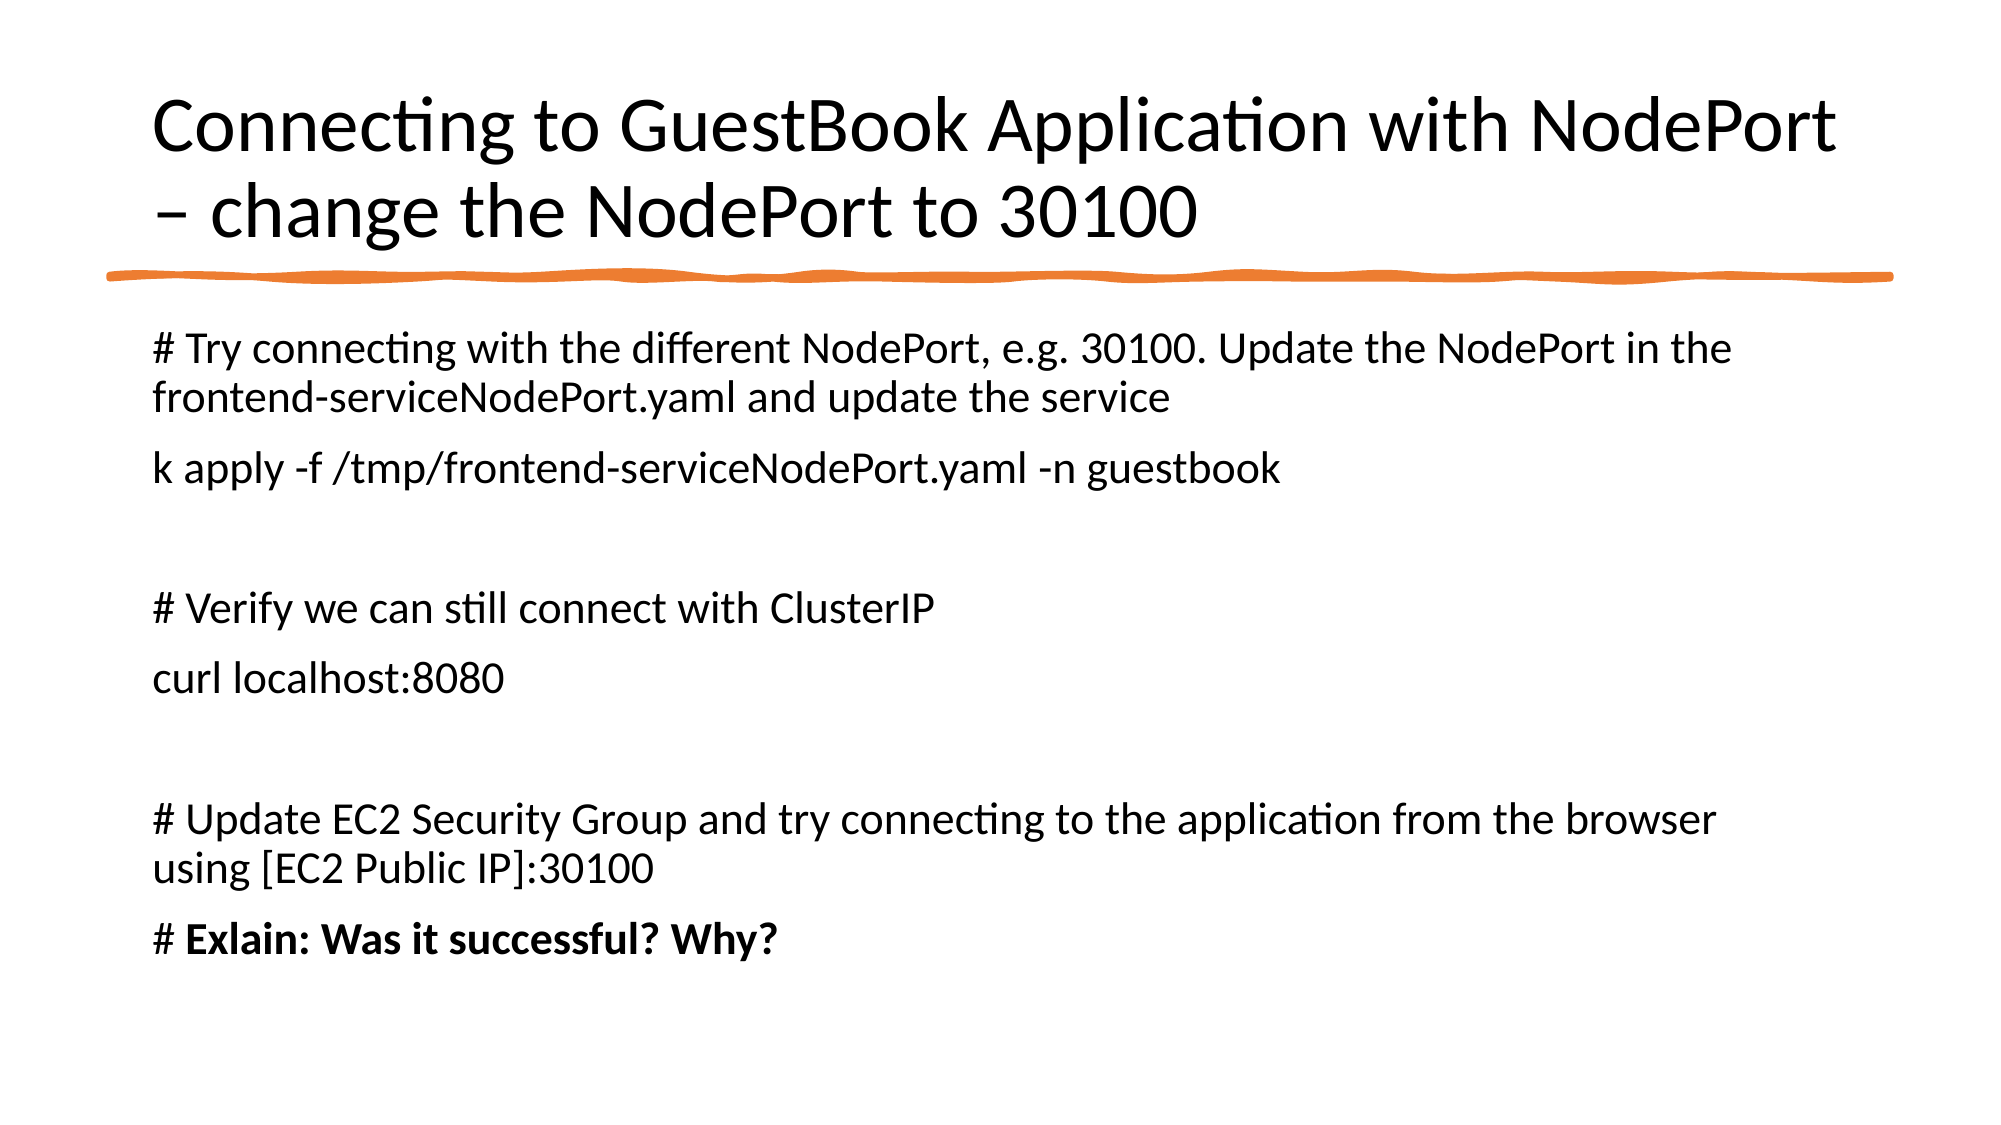

# Connecting to GuestBook Application with NodePort – change the NodePort to 30100

# Try connecting with the different NodePort, e.g. 30100. Update the NodePort in the frontend-serviceNodePort.yaml and update the service
k apply -f /tmp/frontend-serviceNodePort.yaml -n guestbook

# Verify we can still connect with ClusterIP
curl localhost:8080

# Update EC2 Security Group and try connecting to the application from the browser using [EC2 Public IP]:30100
# Exlain: Was it successful? Why?